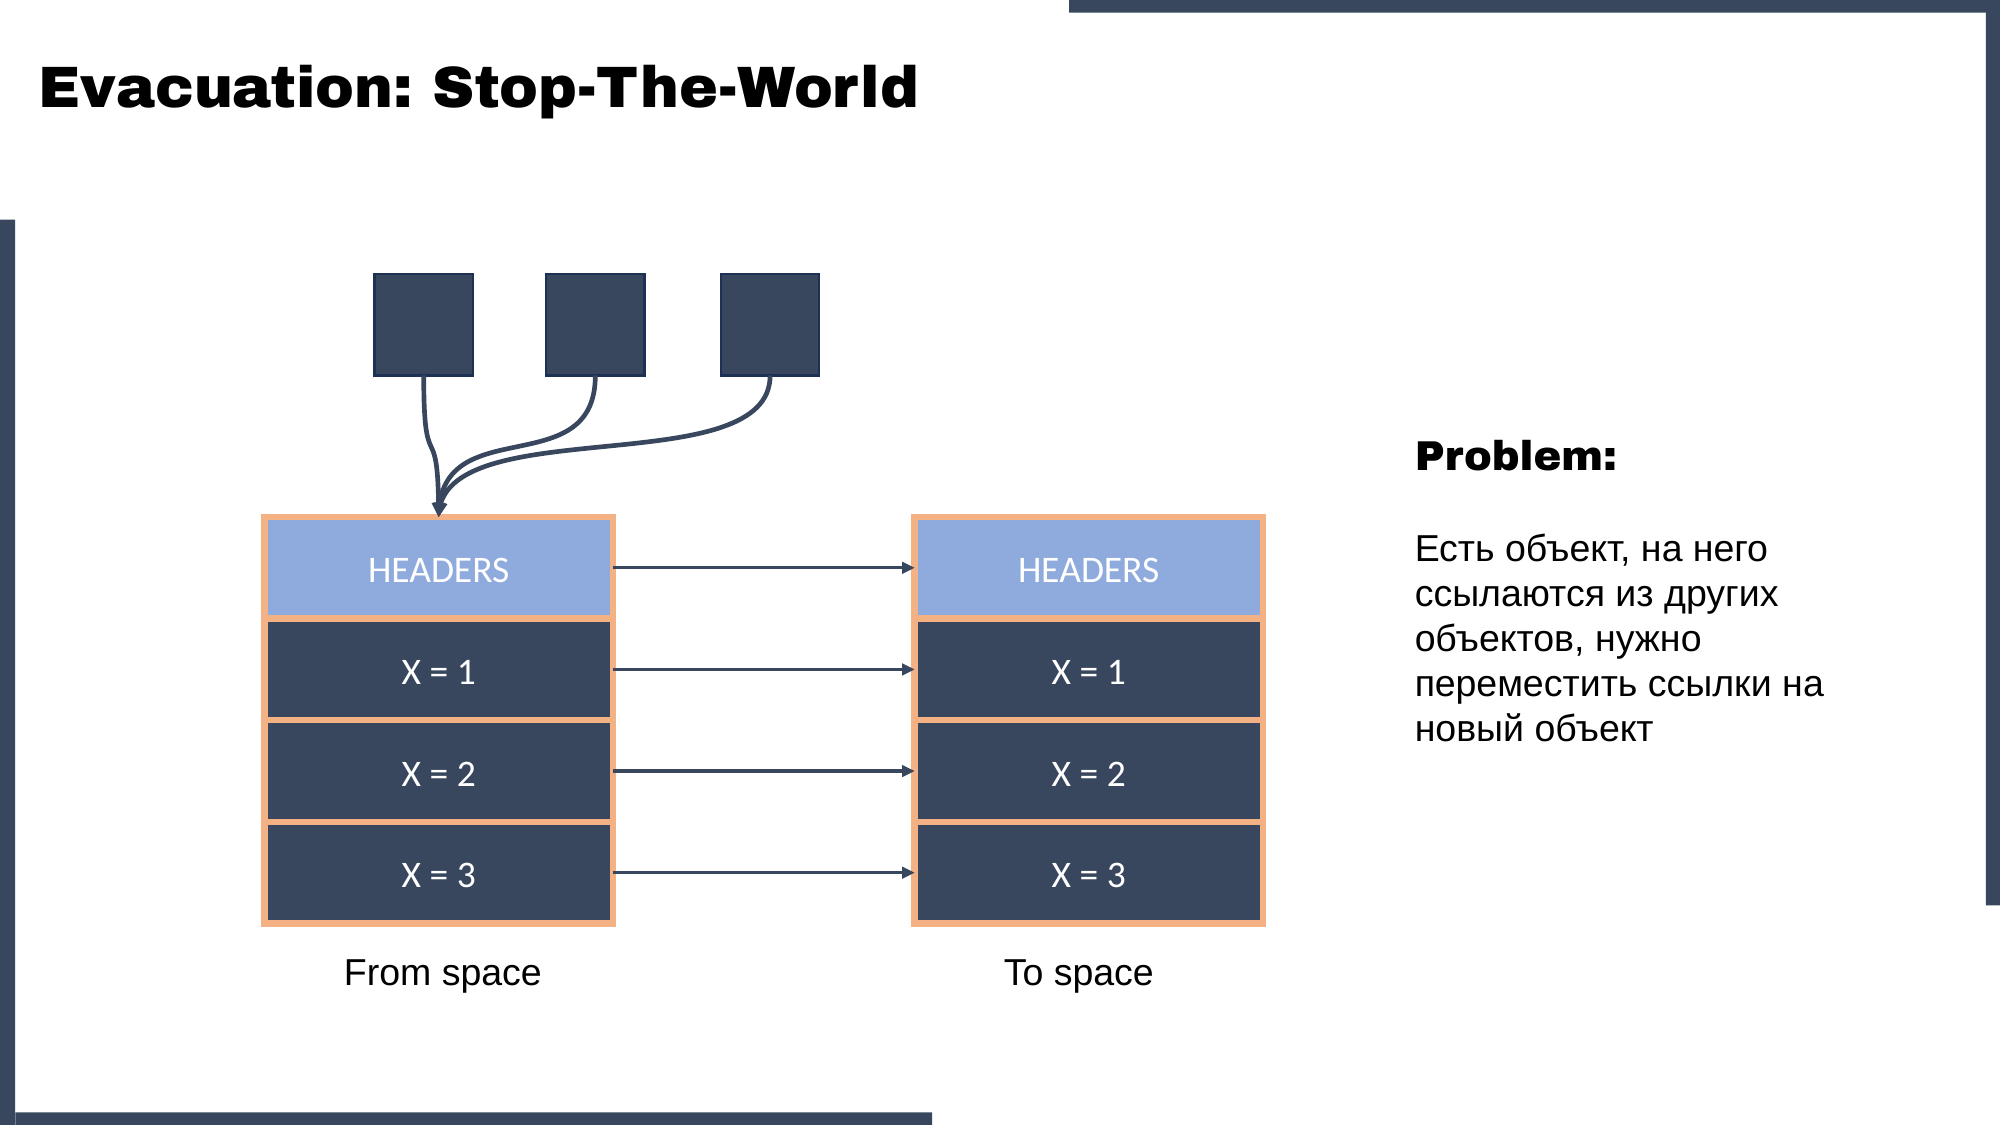

Evacuation: Stop-The-World

Problem:

Есть объект, на него ссылаются из других объектов, нужно переместить ссылки на новый объект
HEADERS
HEADERS

X = 1
X = 1
X = 2
X = 2
X = 3
X = 3
From space
To space